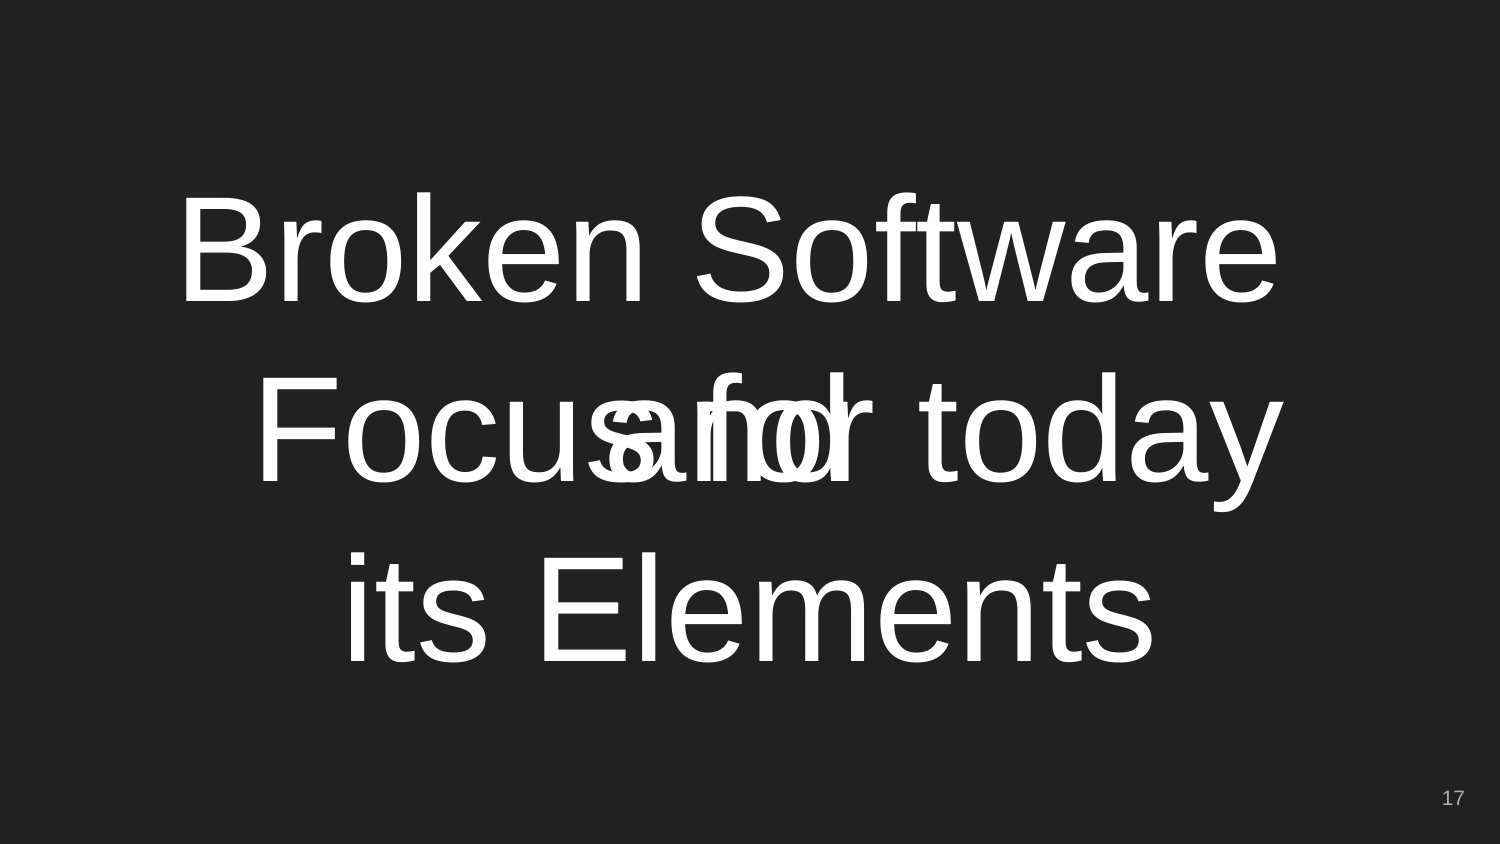

# Broken Software
and
its Elements
Focus for today
17